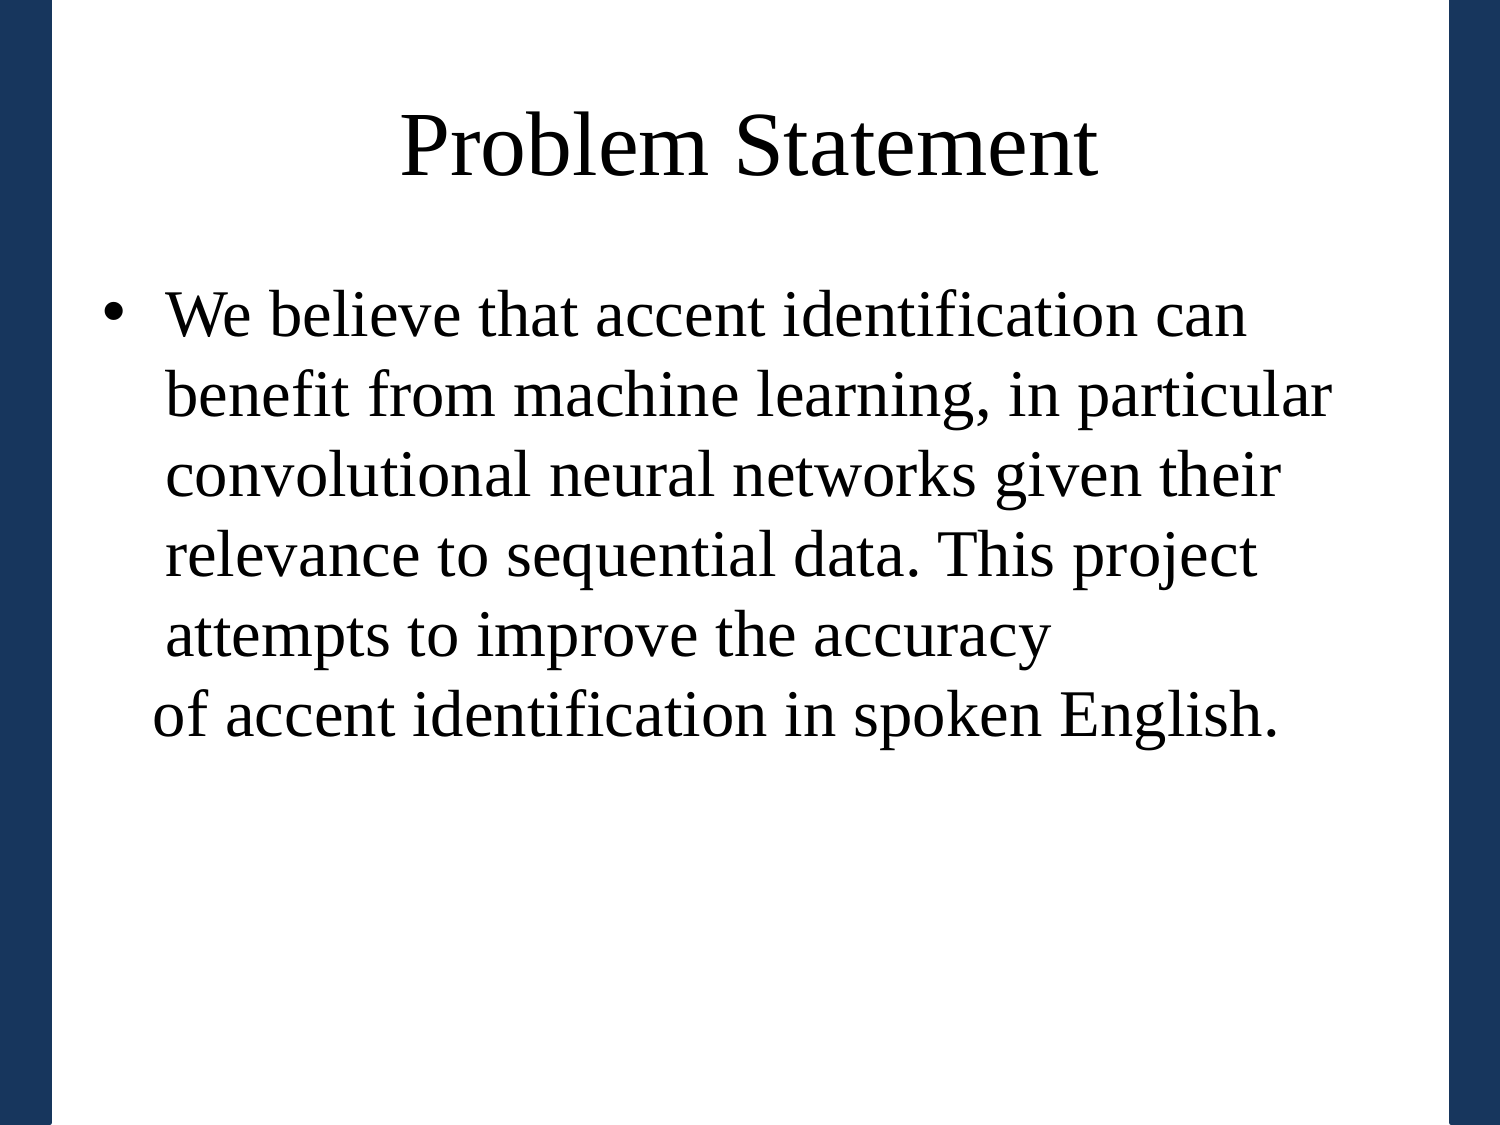

# Problem Statement
We believe that accent identification can benefit from machine learning, in particular convolutional neural networks given their relevance to sequential data. This project attempts to improve the accuracy
   of accent identification in spoken English.